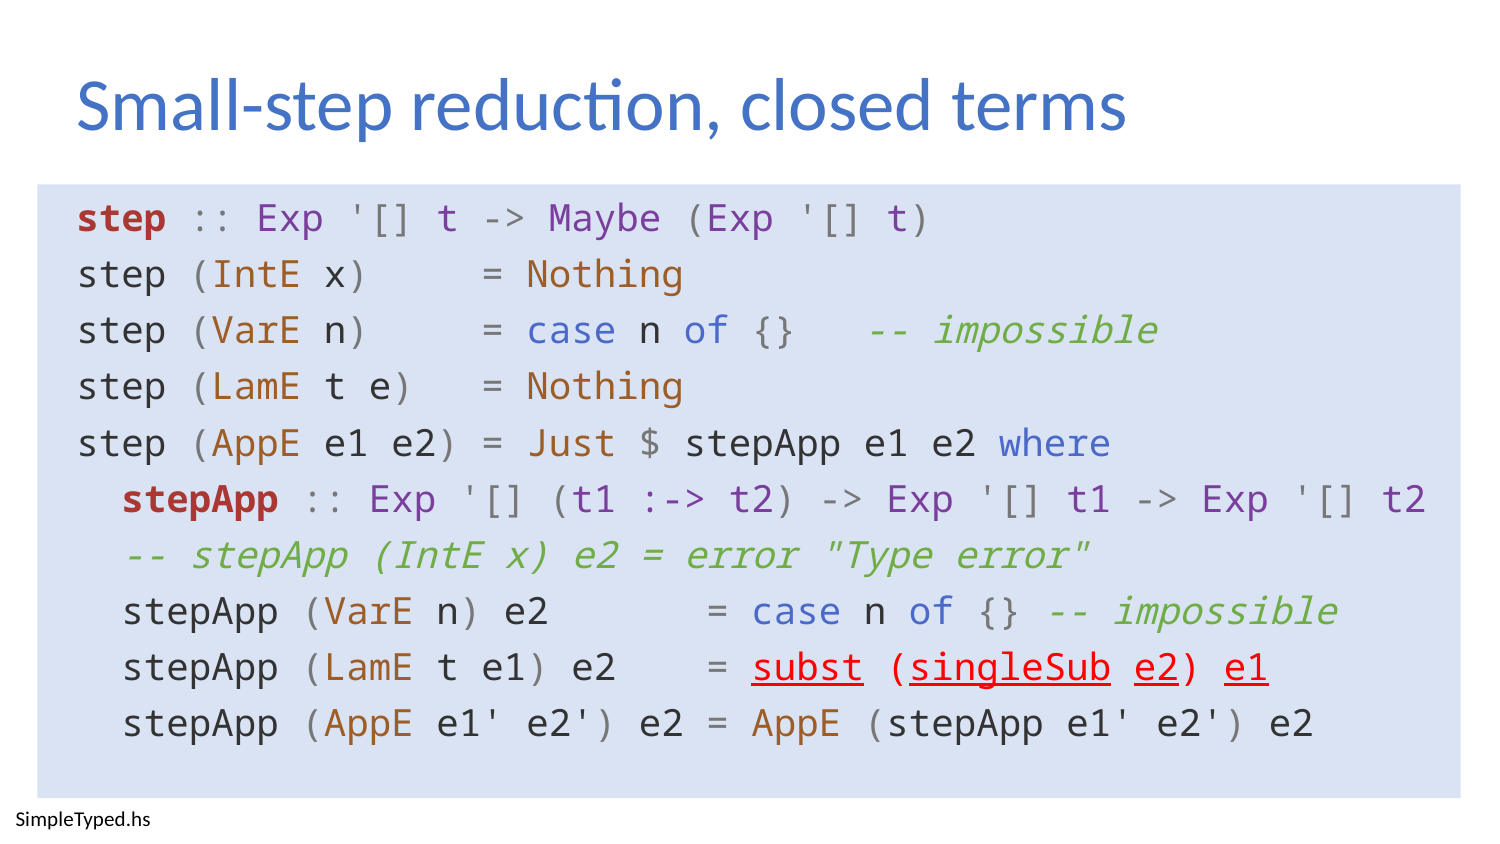

# Small-step reduction, closed terms

step :: Exp '[] t -> Maybe (Exp '[] t)
step (IntE x)     = Nothing
step (VarE n)     = case n of {}   -- impossible
step (LamE t e)   = Nothing
step (AppE e1 e2) = Just $ stepApp e1 e2 where
  stepApp :: Exp '[] (t1 :-> t2) -> Exp '[] t1 -> Exp '[] t2
  -- stepApp (IntE x) e2 = error "Type error"
  stepApp (VarE n) e2       = case n of {} -- impossible
  stepApp (LamE t e1) e2    = subst (singleSub e2) e1
  stepApp (AppE e1' e2') e2 = AppE (stepApp e1' e2') e2

SimpleTyped.hs